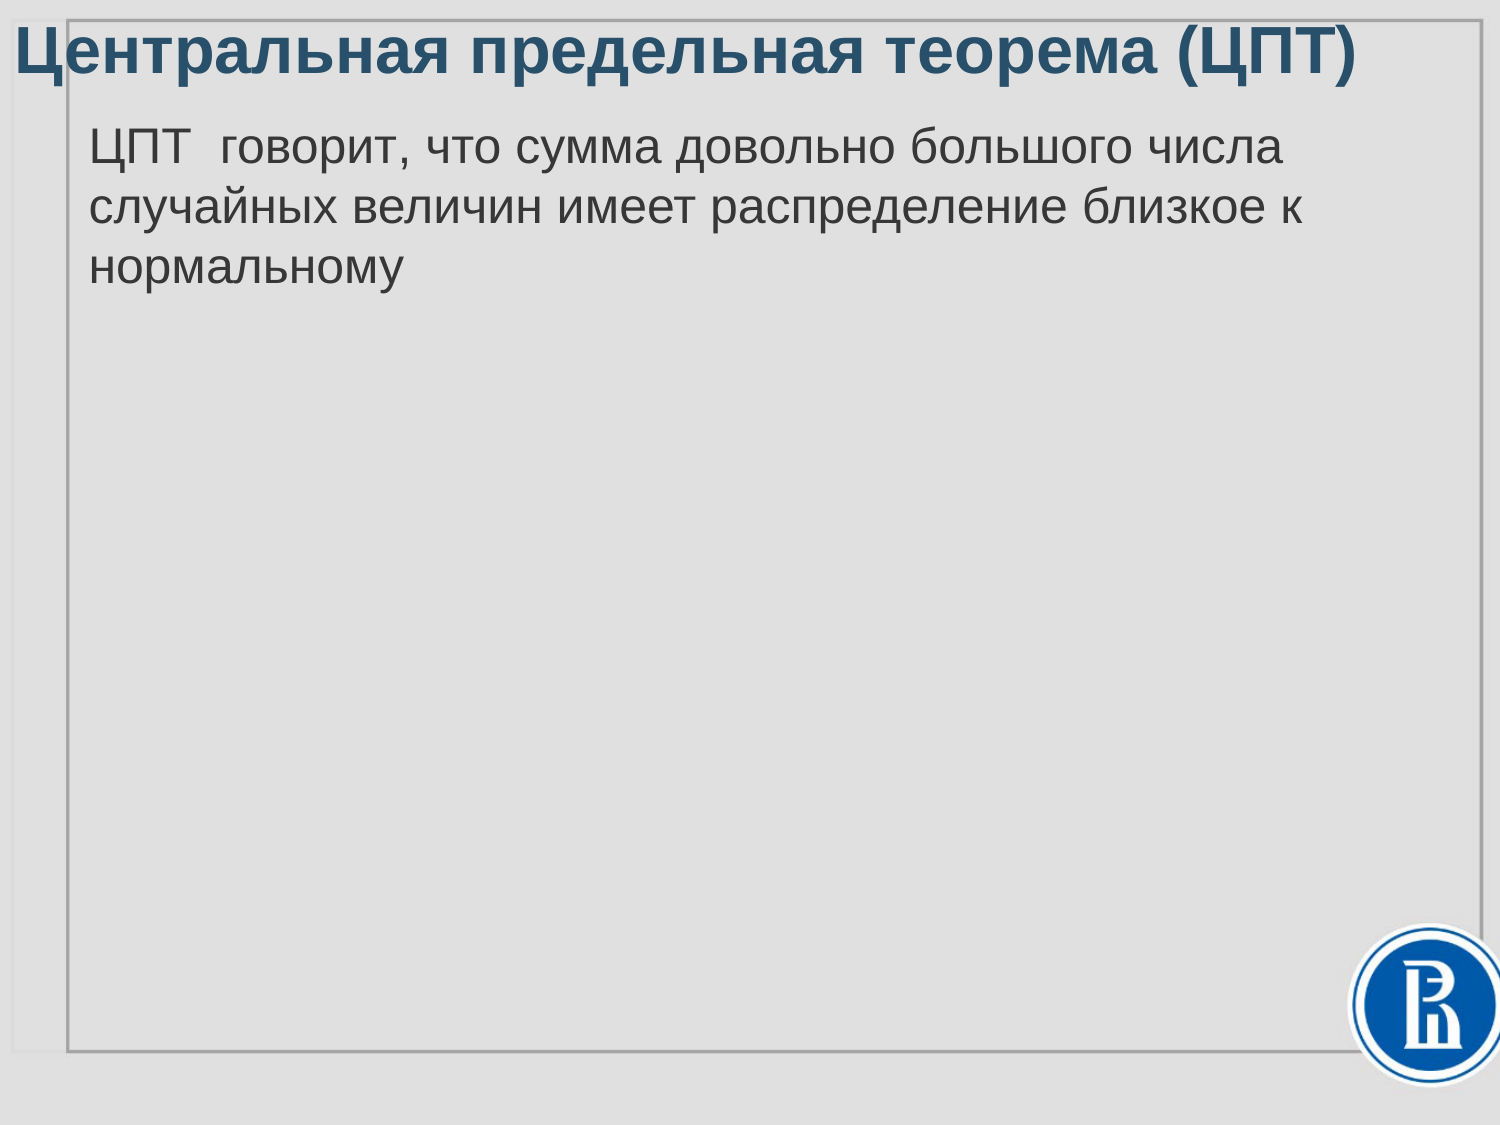

Центральная предельная теорема (ЦПТ)
ЦПТ  говорит, что сумма довольно большого числа случайных величин имеет распределение близкое к нормальному